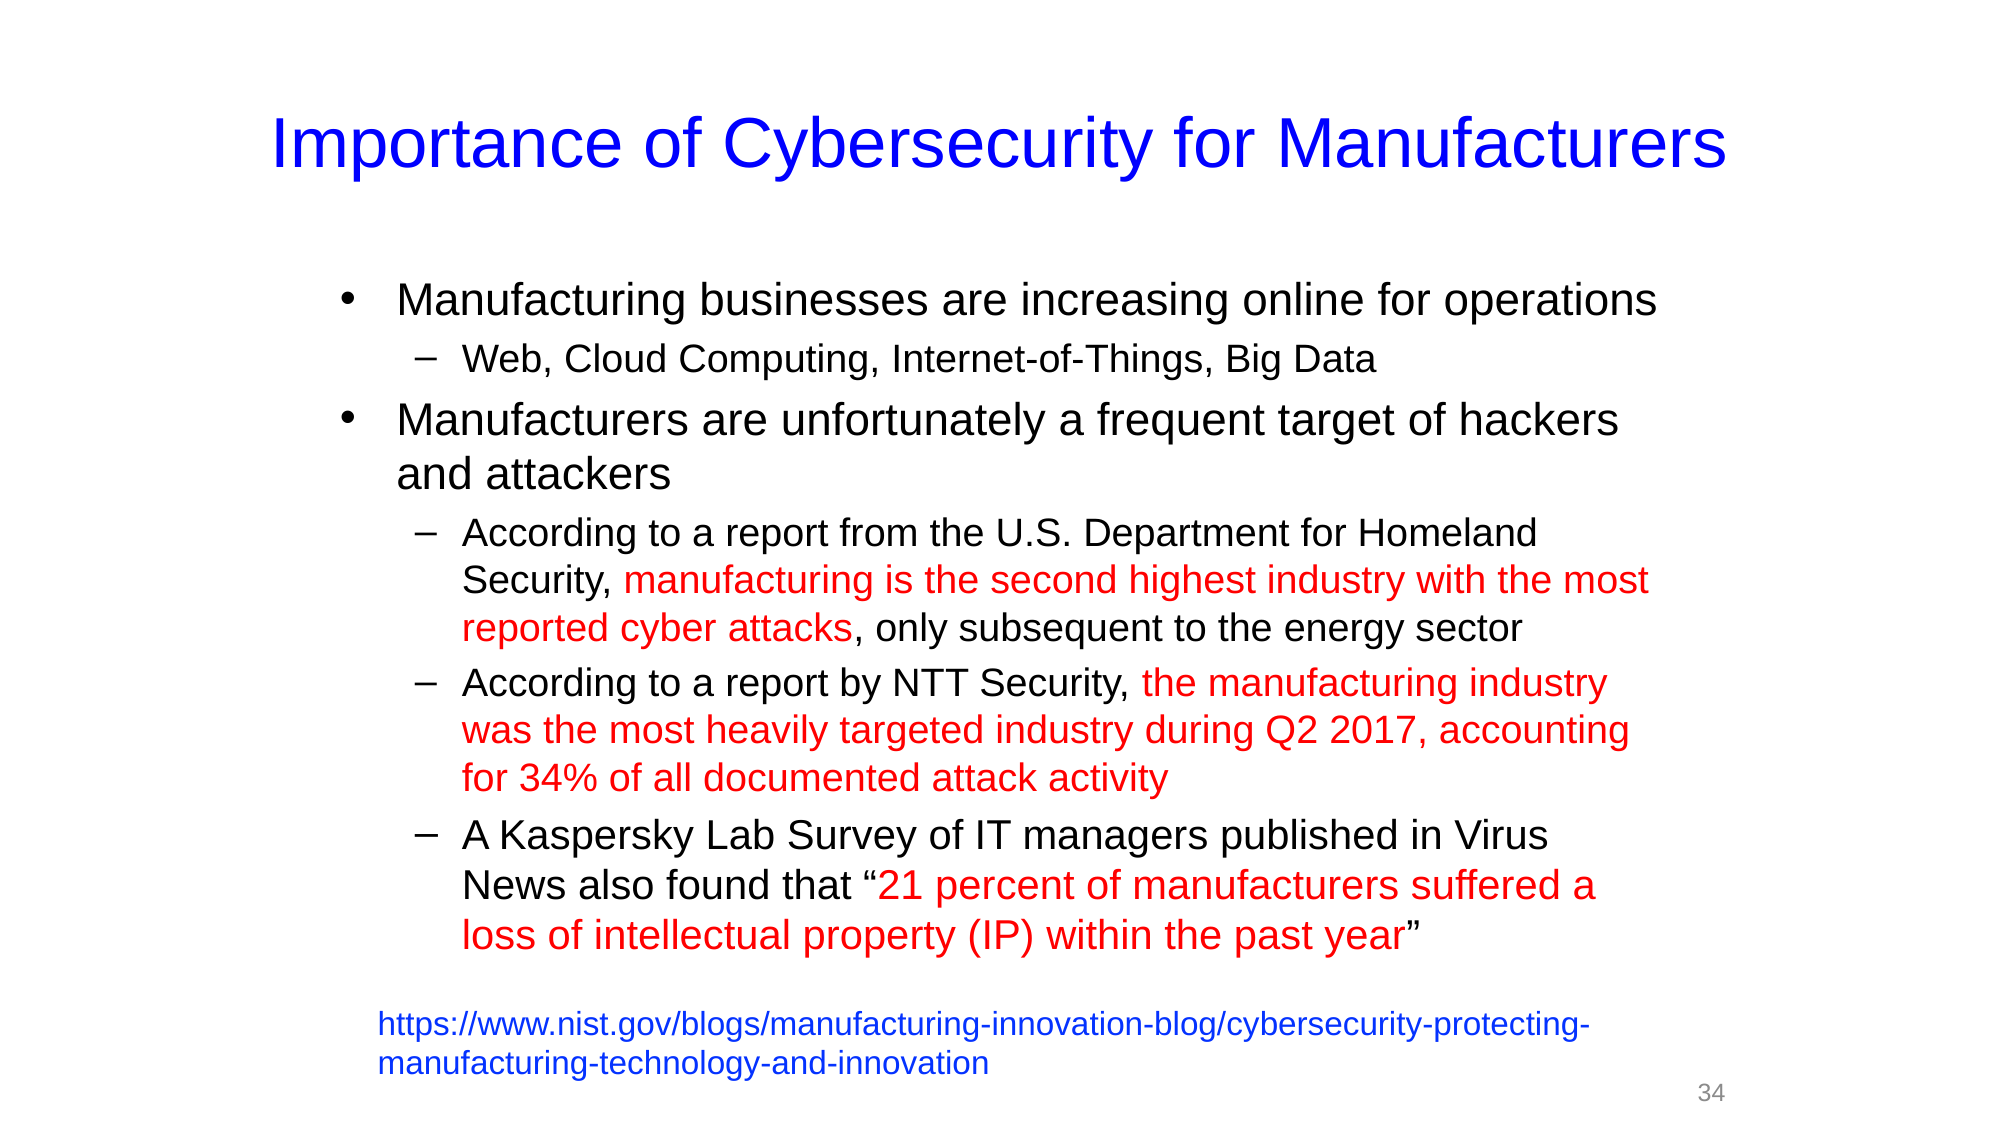

# Importance of Cybersecurity for Manufacturers
Manufacturing businesses are increasing online for operations
Web, Cloud Computing, Internet-of-Things, Big Data
Manufacturers are unfortunately a frequent target of hackers and attackers
According to a report from the U.S. Department for Homeland Security, manufacturing is the second highest industry with the most reported cyber attacks, only subsequent to the energy sector
According to a report by NTT Security, the manufacturing industry was the most heavily targeted industry during Q2 2017, accounting for 34% of all documented attack activity
A Kaspersky Lab Survey of IT managers published in Virus News also found that “21 percent of manufacturers suffered a loss of intellectual property (IP) within the past year”
https://www.nist.gov/blogs/manufacturing-innovation-blog/cybersecurity-protecting-manufacturing-technology-and-innovation
34